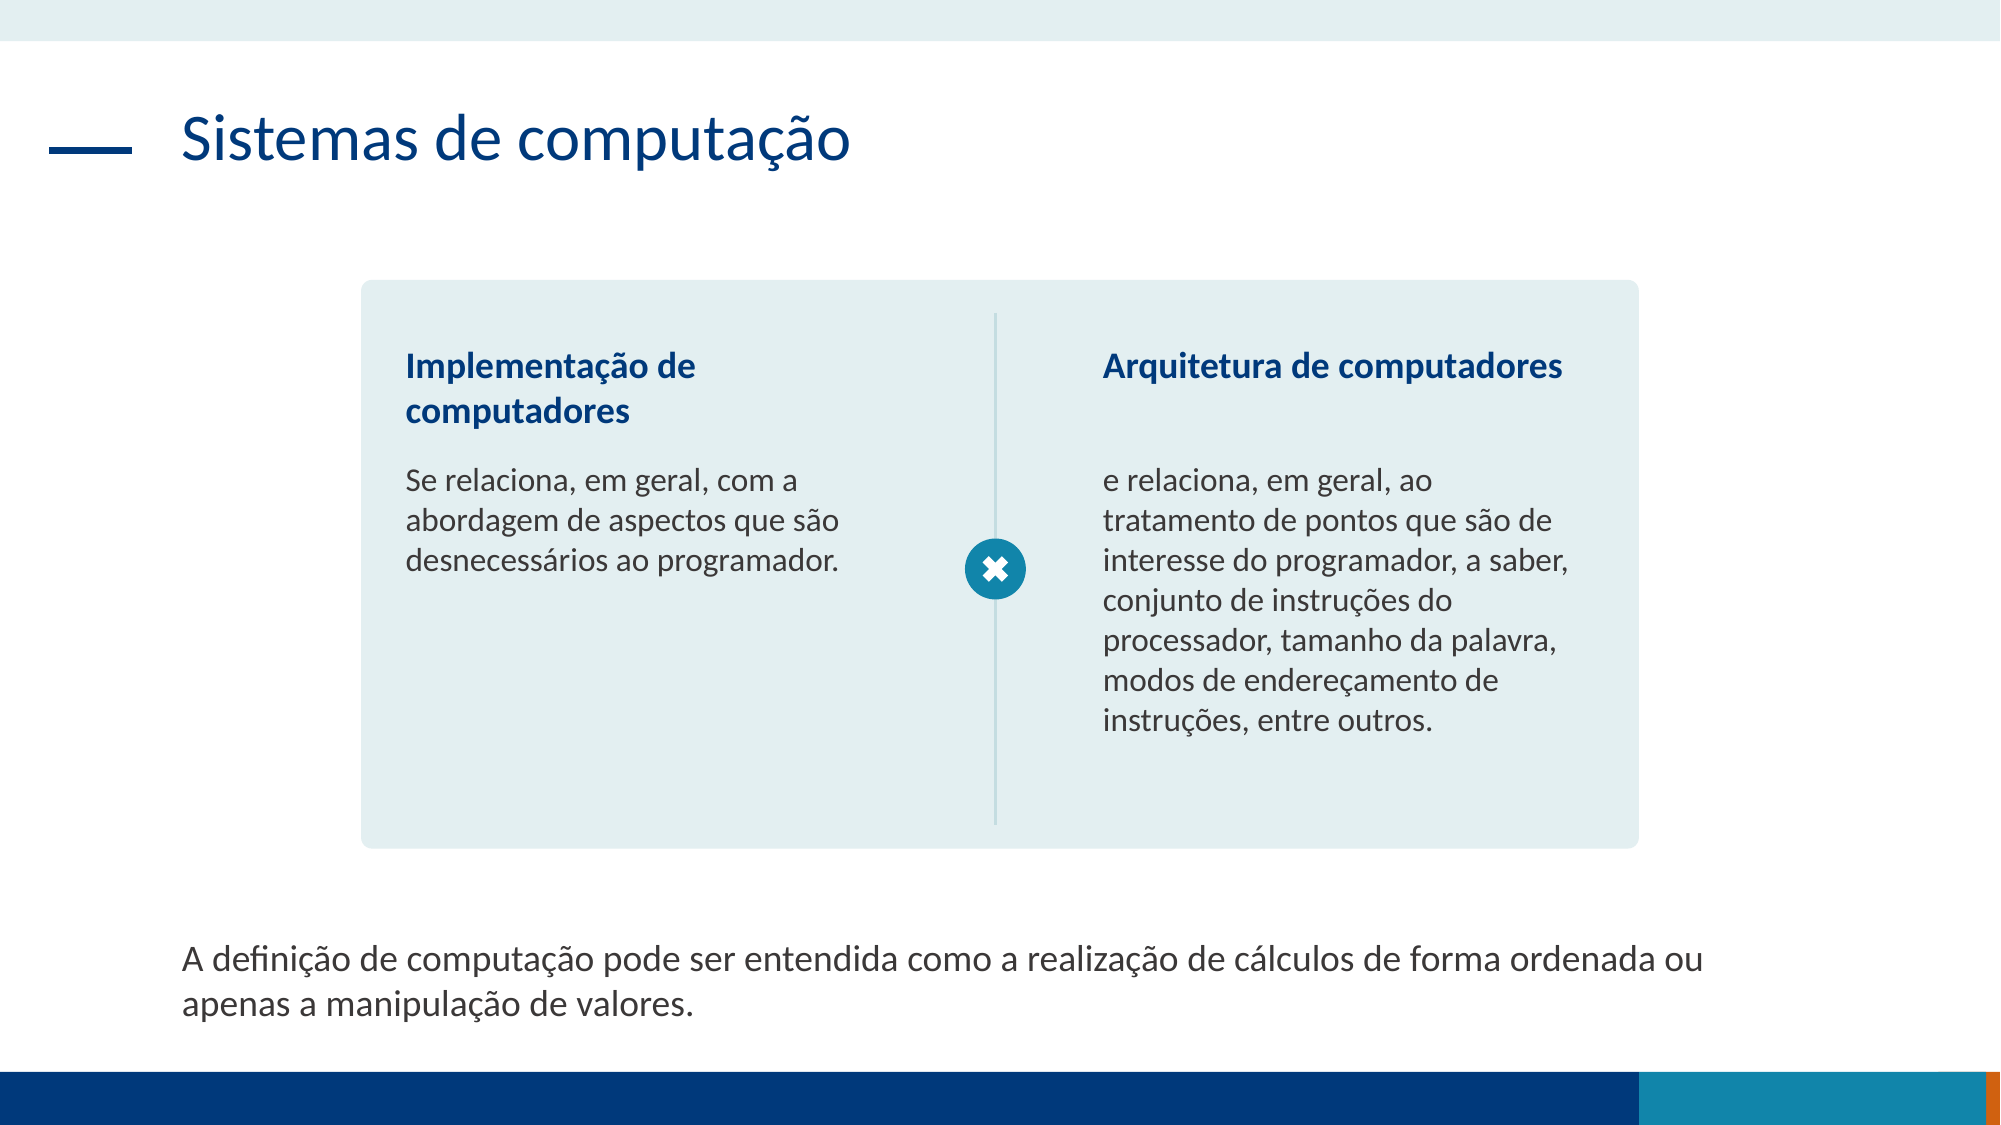

Sistemas de computação

Implementação de computadores
Arquitetura de computadores
Se relaciona, em geral, com a abordagem de aspectos que são desnecessários ao programador.
e relaciona, em geral, ao tratamento de pontos que são de interesse do programador, a saber, conjunto de instruções do processador, tamanho da palavra, modos de endereçamento de instruções, entre outros.
A definição de computação pode ser entendida como a realização de cálculos de forma ordenada ou apenas a manipulação de valores.